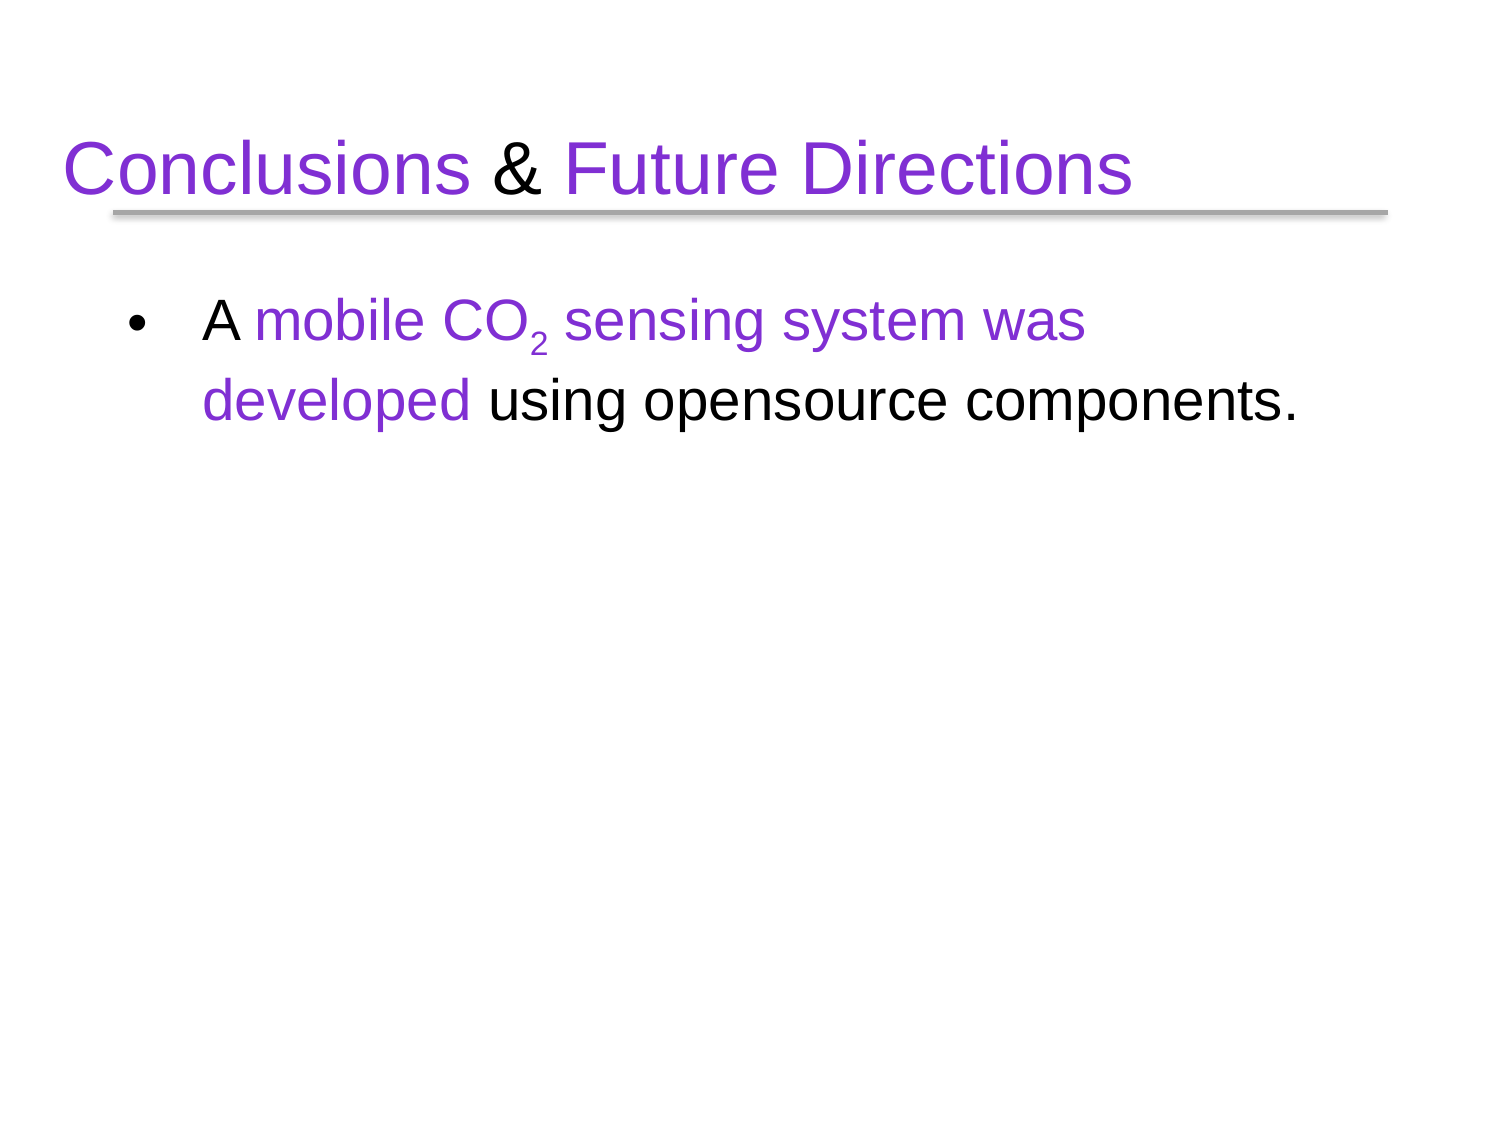

Conclusions & Future Directions
A mobile CO2 sensing system was developed using opensource components.